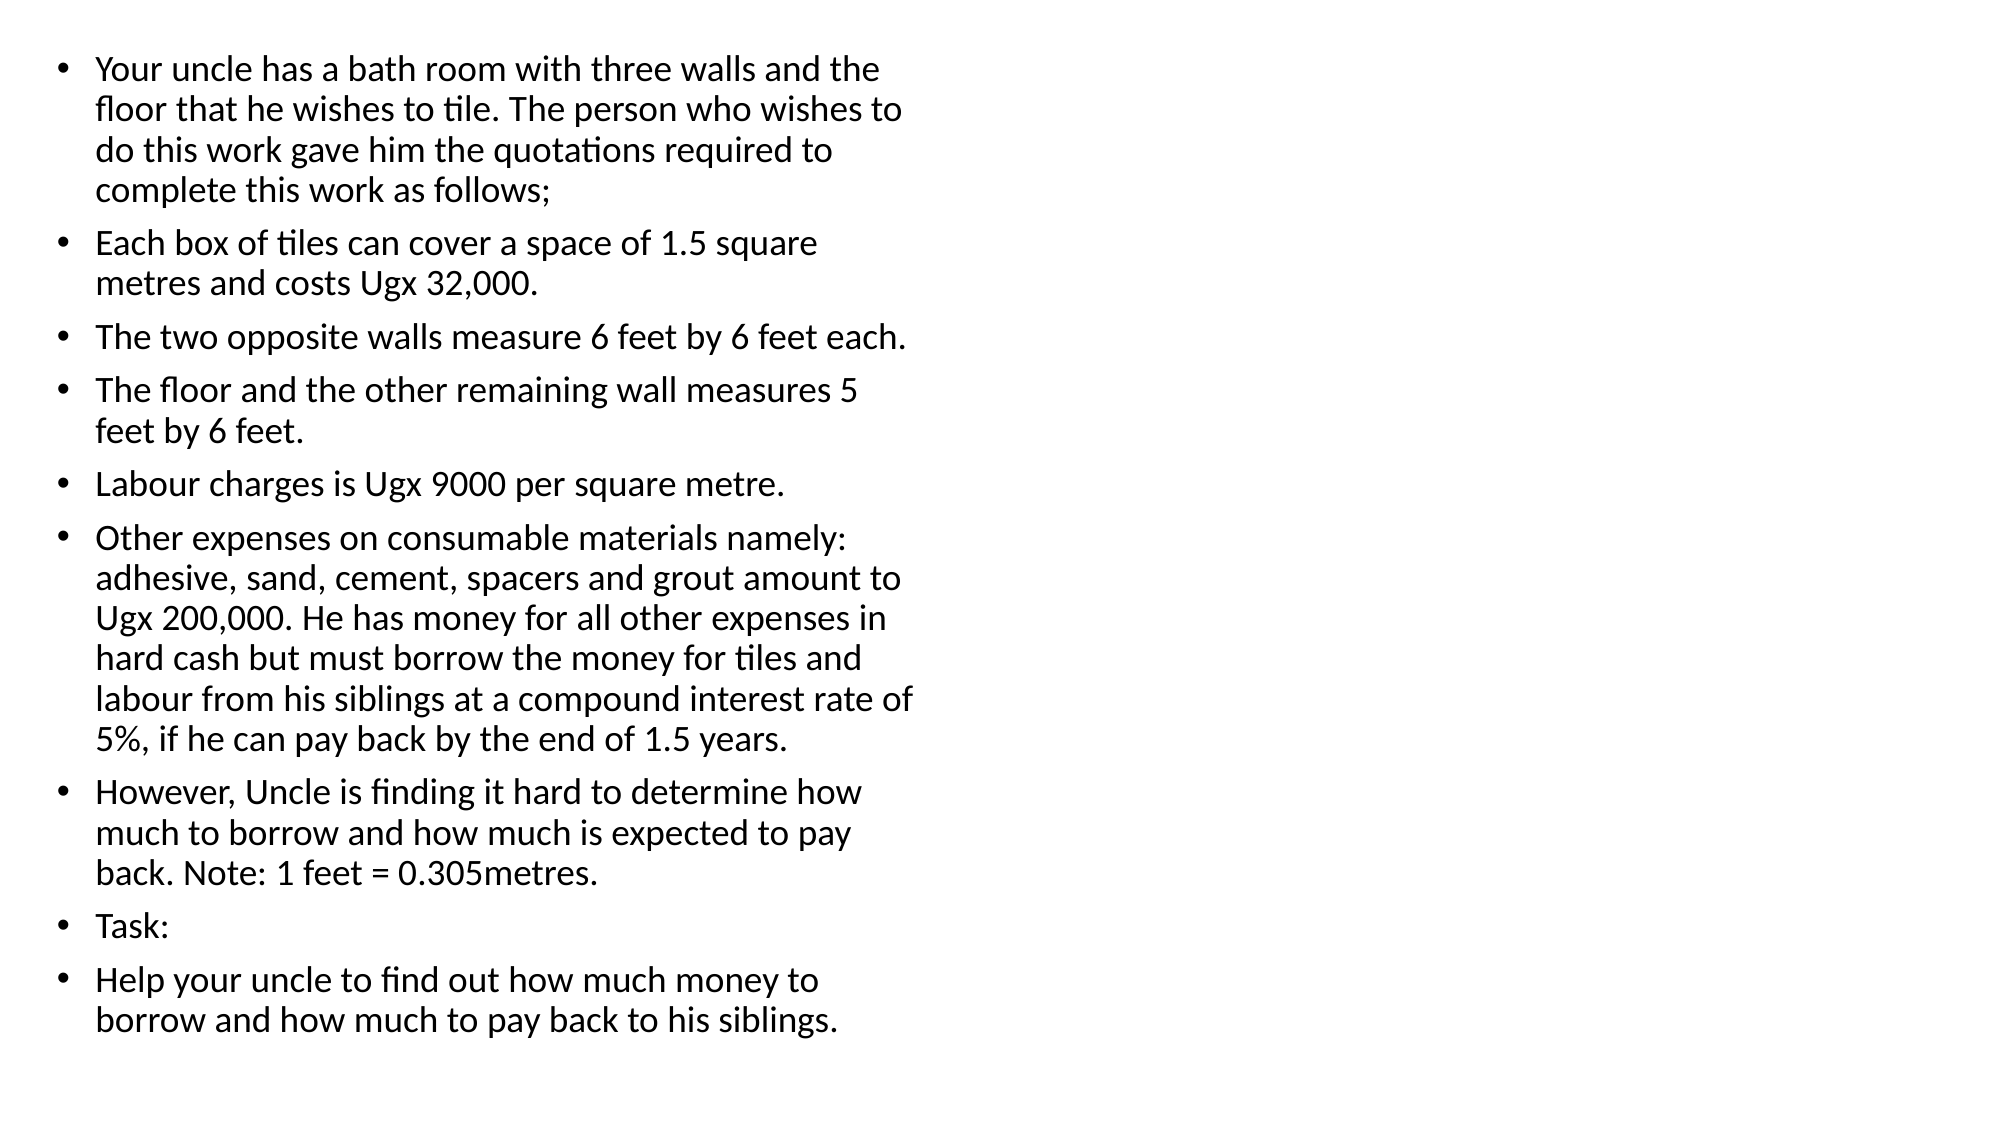

Your uncle has a bath room with three walls and the floor that he wishes to tile. The person who wishes to do this work gave him the quotations required to complete this work as follows;
Each box of tiles can cover a space of 1.5 square metres and costs Ugx 32,000.
The two opposite walls measure 6 feet by 6 feet each.
The floor and the other remaining wall measures 5 feet by 6 feet.
Labour charges is Ugx 9000 per square metre.
Other expenses on consumable materials namely: adhesive, sand, cement, spacers and grout amount to Ugx 200,000. He has money for all other expenses in hard cash but must borrow the money for tiles and labour from his siblings at a compound interest rate of 5%, if he can pay back by the end of 1.5 years.
However, Uncle is finding it hard to determine how much to borrow and how much is expected to pay back. Note: 1 feet = 0.305metres.
Task:
Help your uncle to find out how much money to borrow and how much to pay back to his siblings.